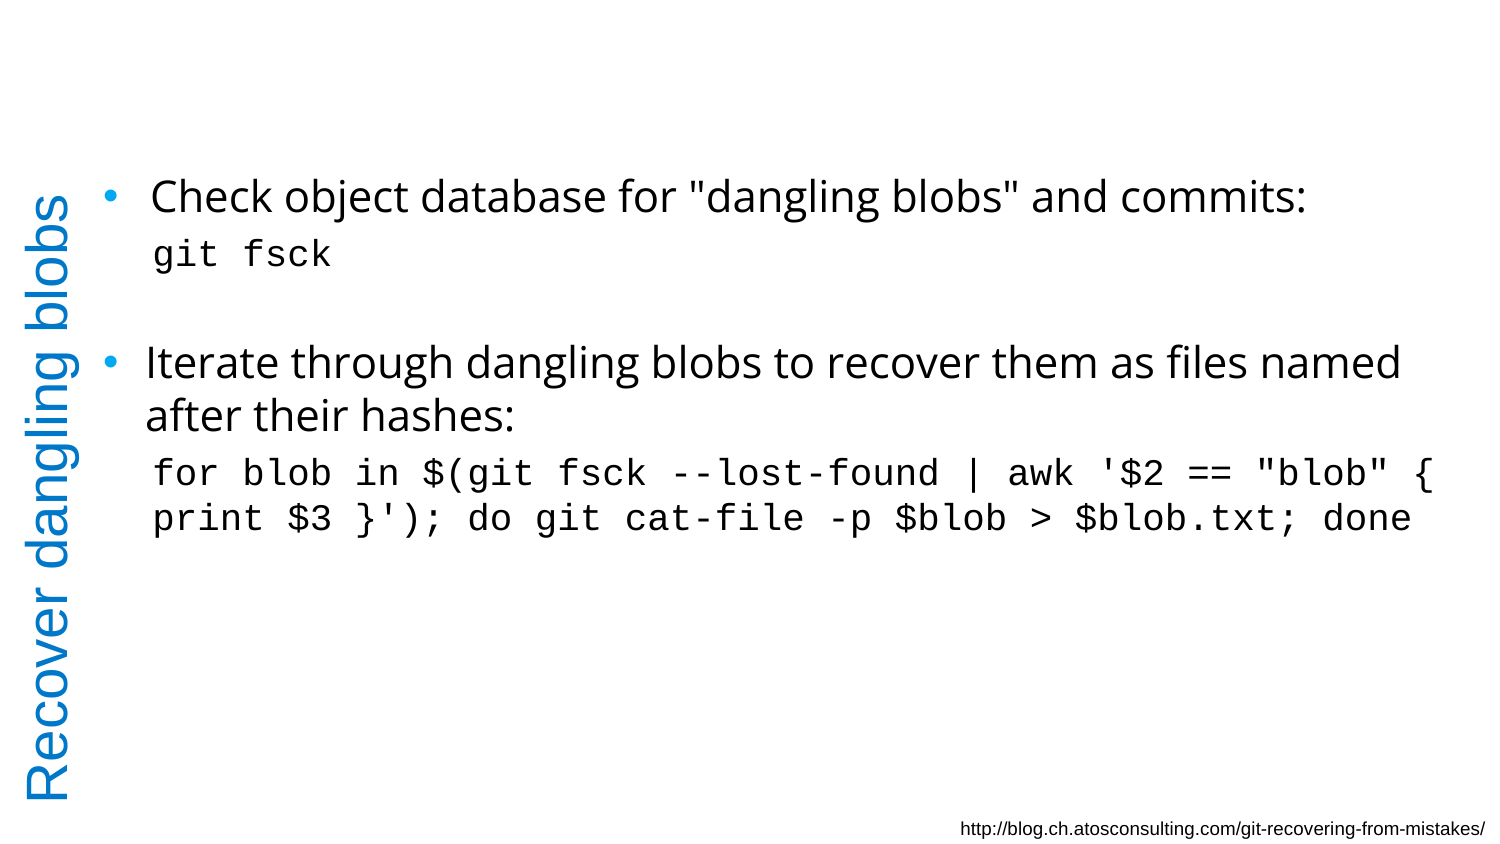

Check object database for "dangling blobs" and commits:
git fsck

Iterate through dangling blobs to recover them as files named after their hashes:
for blob in $(git fsck --lost-found | awk '$2 == "blob" { print $3 }'); do git cat-file -p $blob > $blob.txt; done
# Recover dangling blobs
http://blog.ch.atosconsulting.com/git-recovering-from-mistakes/